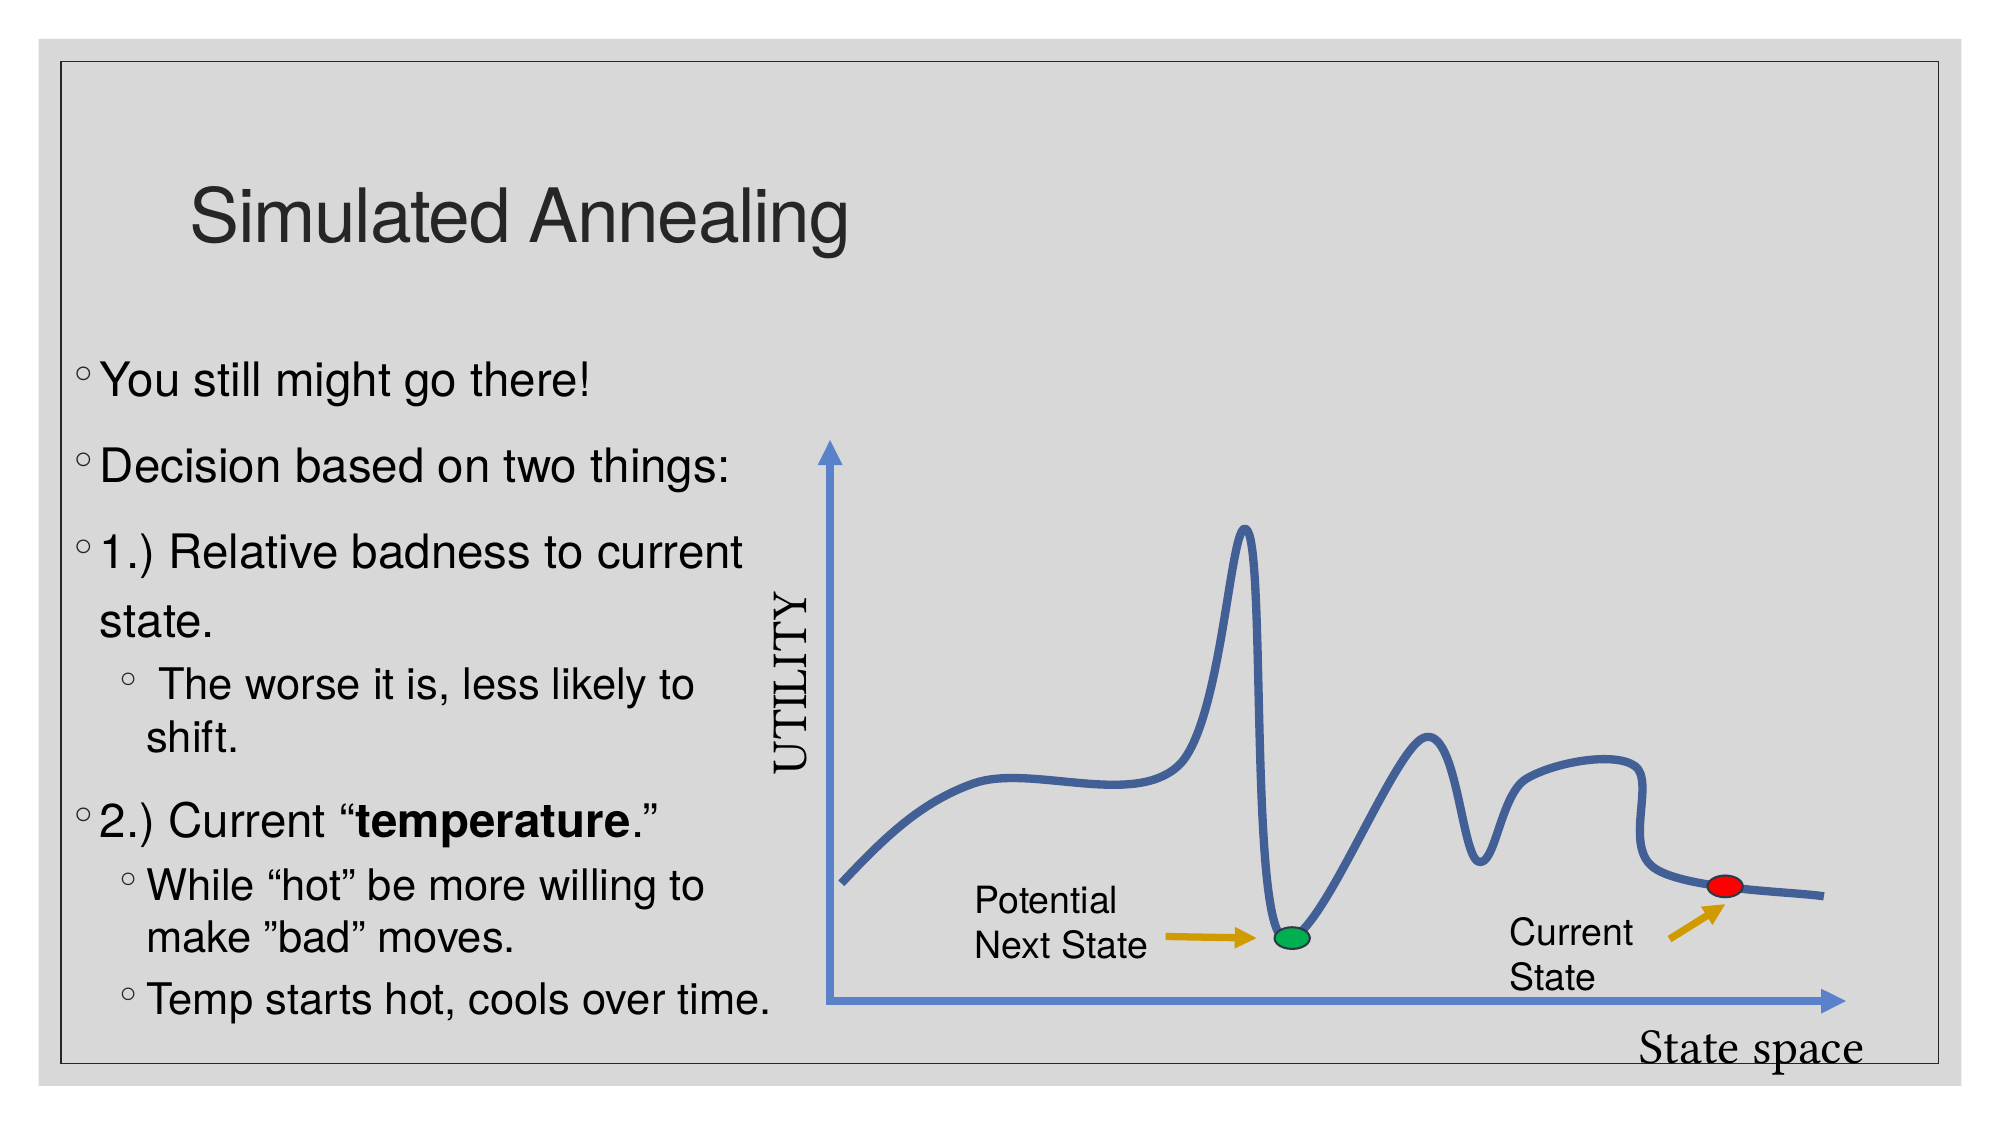

# Simulated Annealing
You still might go there!
Decision based on two things:
1.) Relative badness to current state.
 The worse it is, less likely to shift.
2.) Current “temperature.”
While “hot” be more willing to make ”bad” moves.
Temp starts hot, cools over time.

UTILITY

Current State
State space
Potential Next State